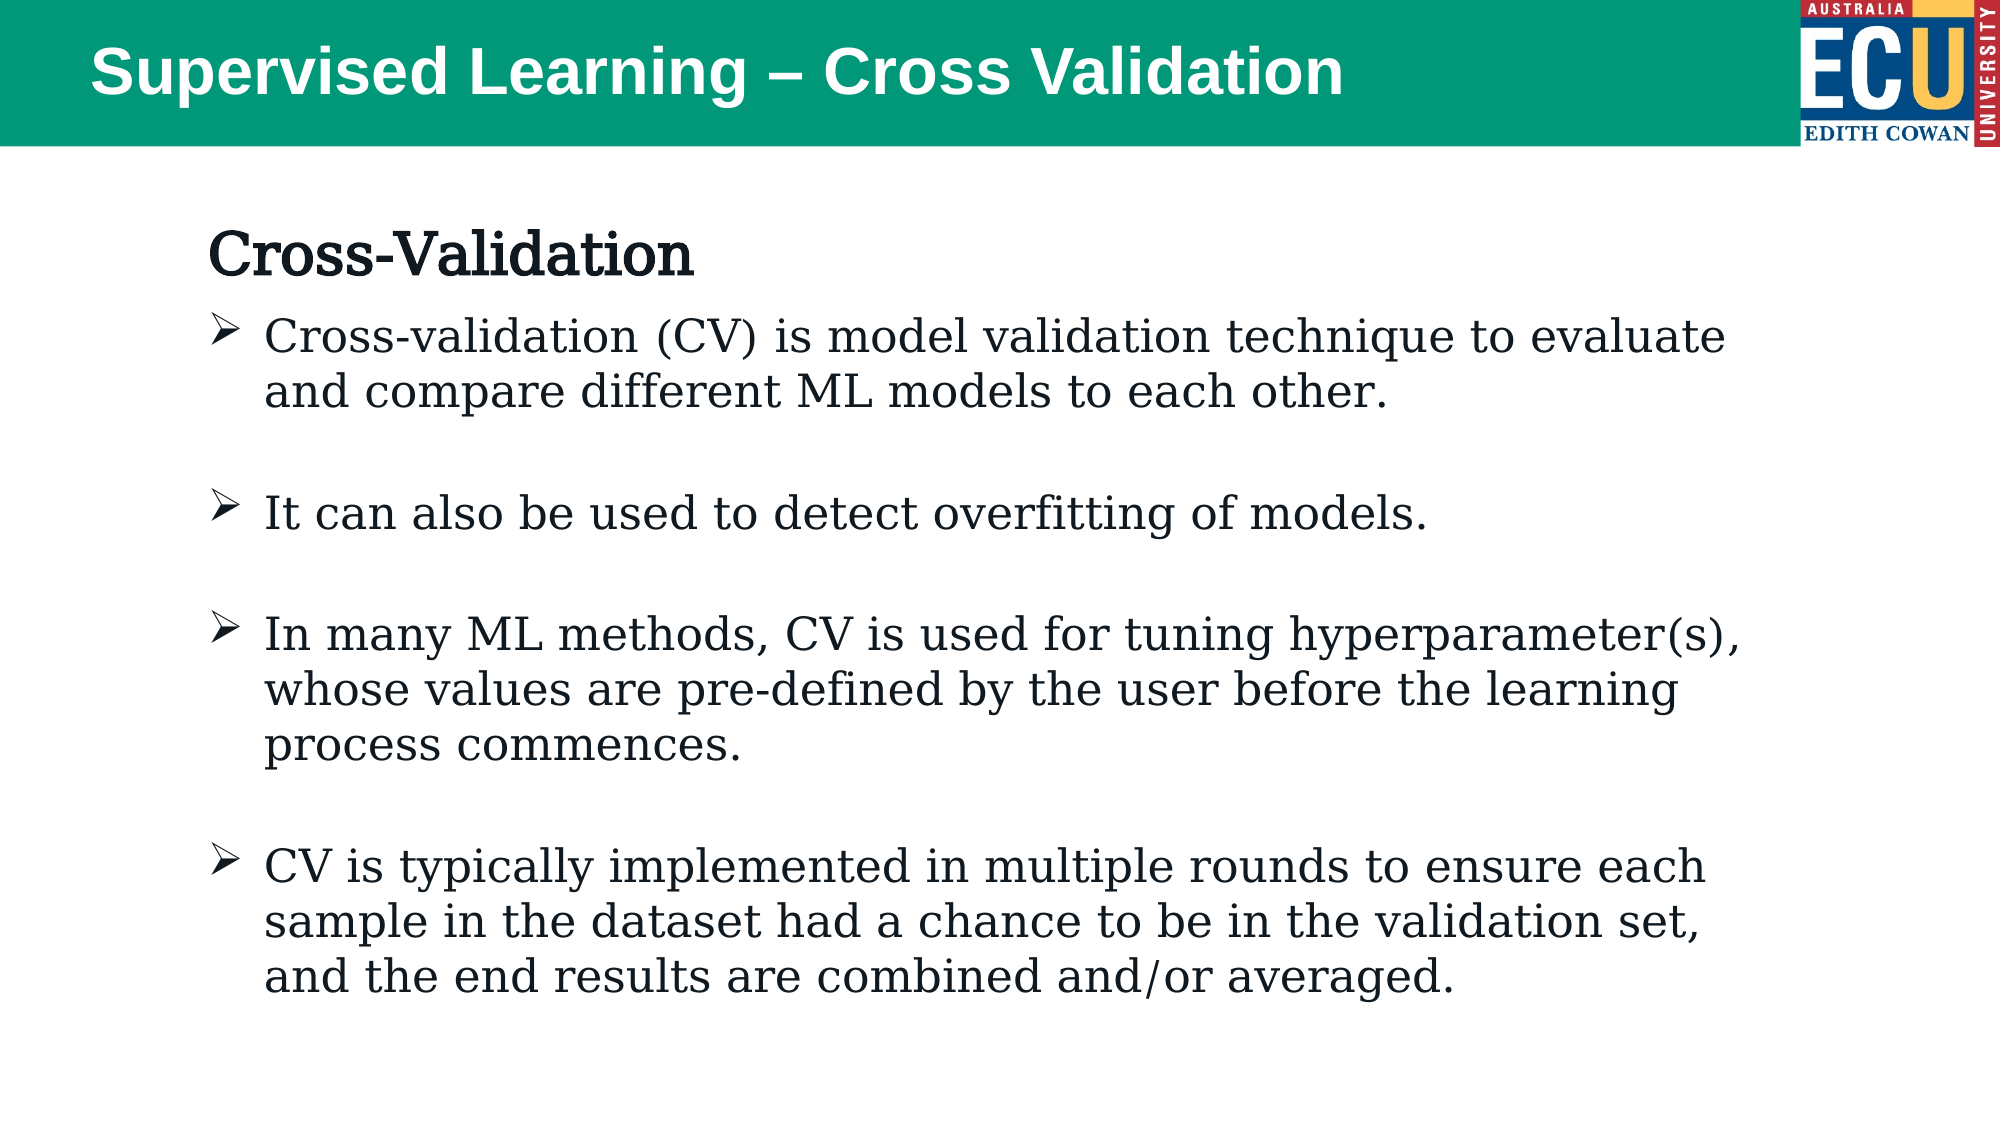

# Supervised Learning – Cross Validation
Cross-Validation
Cross-validation (CV) is model validation technique to evaluate and compare different ML models to each other.

It can also be used to detect overfitting of models.

In many ML methods, CV is used for tuning hyperparameter(s), whose values are pre-defined by the user before the learning process commences.

CV is typically implemented in multiple rounds to ensure each sample in the dataset had a chance to be in the validation set, and the end results are combined and/or averaged.